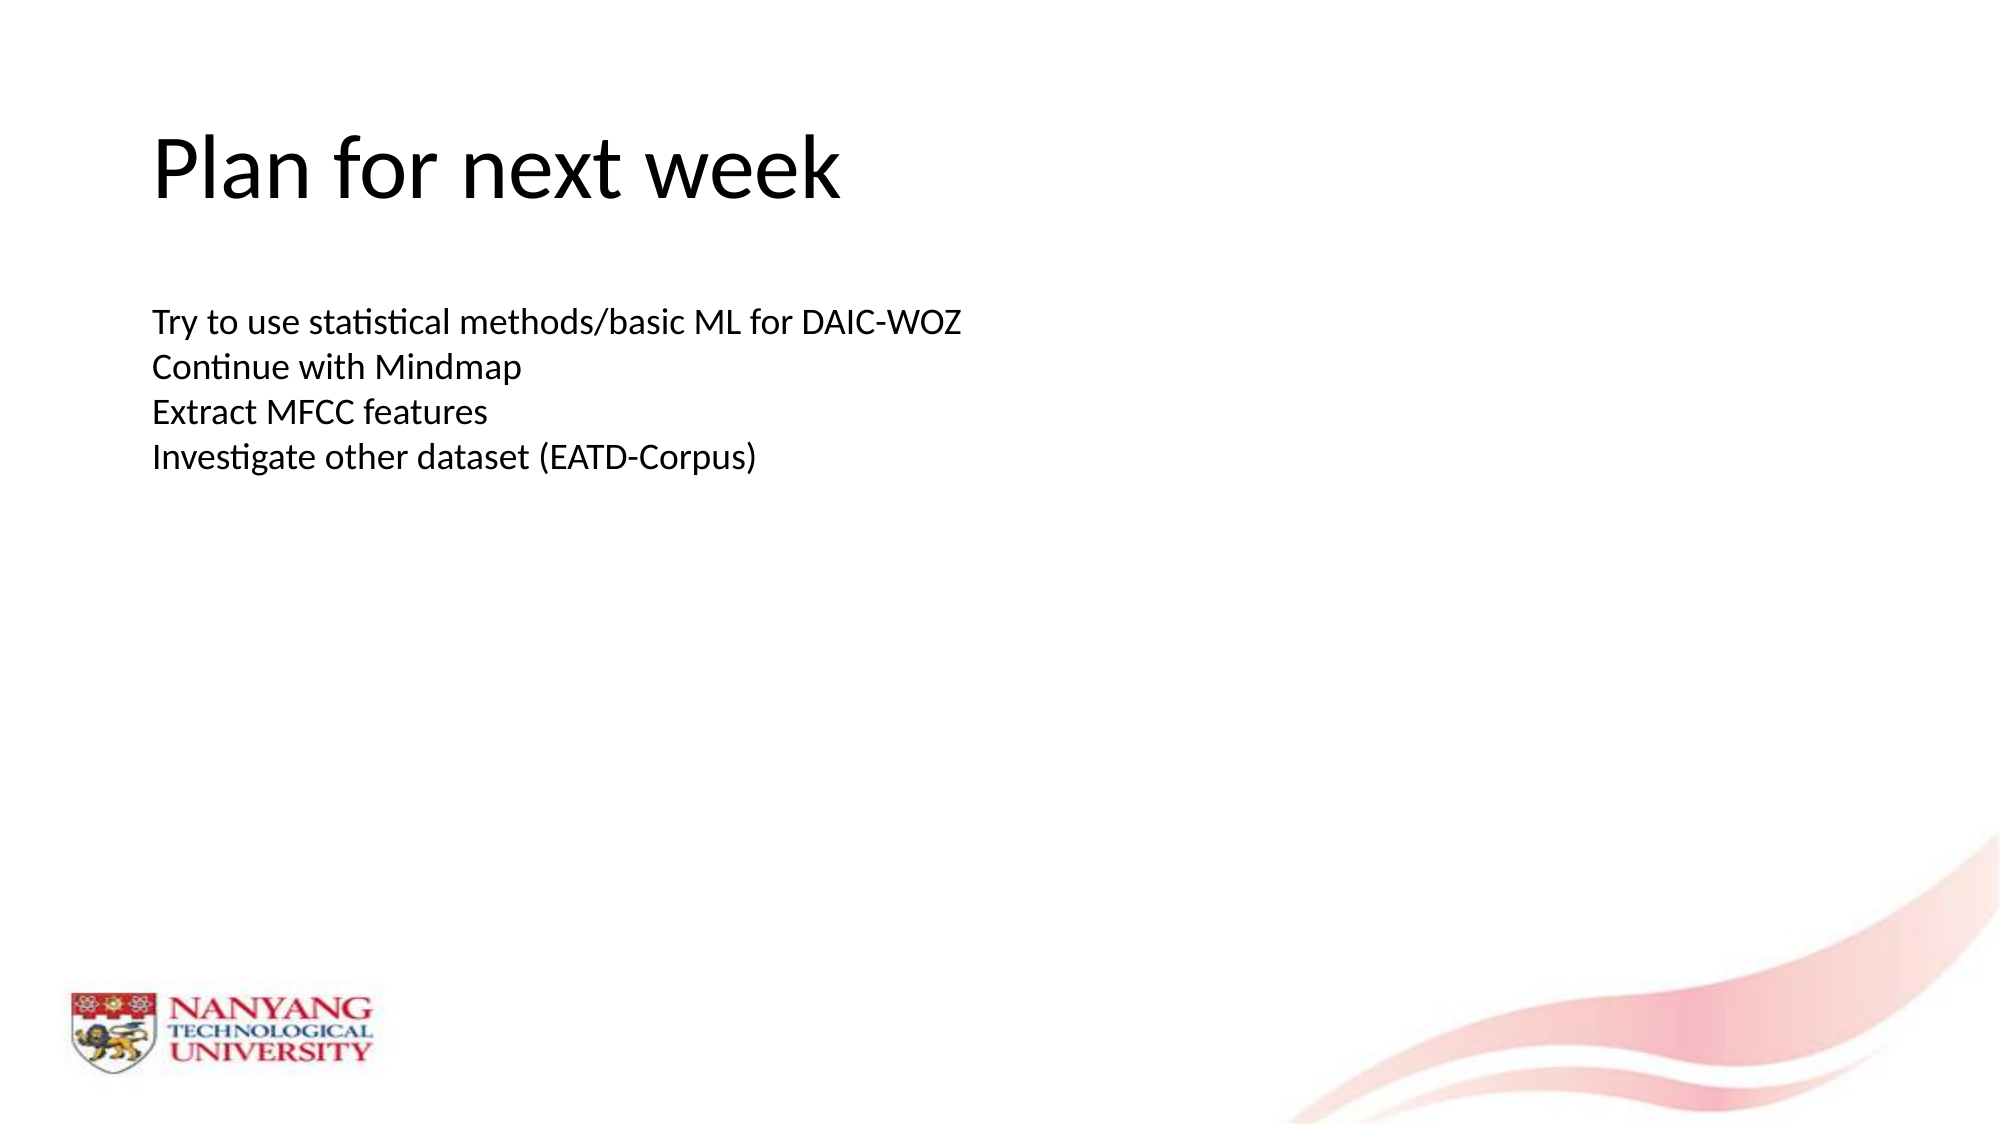

# Plan for next week
Try to use statistical methods/basic ML for DAIC-WOZ
Continue with Mindmap
Extract MFCC features
Investigate other dataset (EATD-Corpus)
98